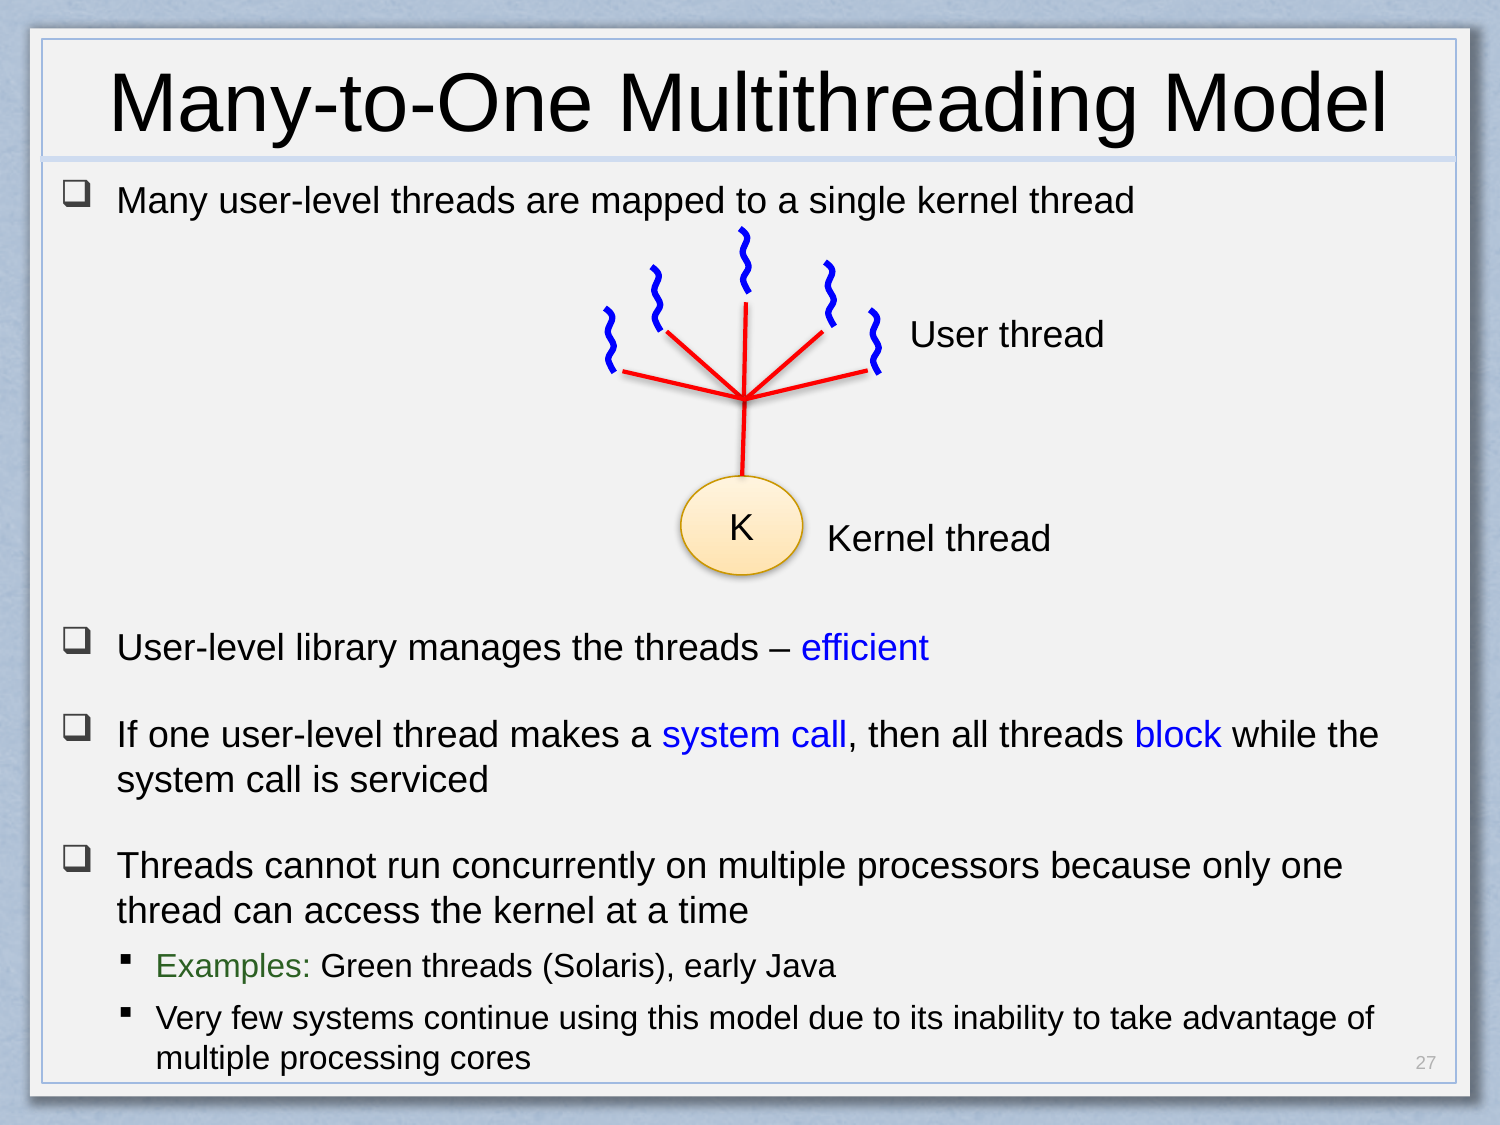

# Many-to-One Multithreading Model
Many user-level threads are mapped to a single kernel thread

User thread

K
Kernel thread
User-level library manages the threads – efficient
If one user-level thread makes a system call, then all threads block while the system call is serviced
Threads cannot run concurrently on multiple processors because only one thread can access the kernel at a time
Examples: Green threads (Solaris), early Java
Very few systems continue using this model due to its inability to take advantage of multiple processing cores
27